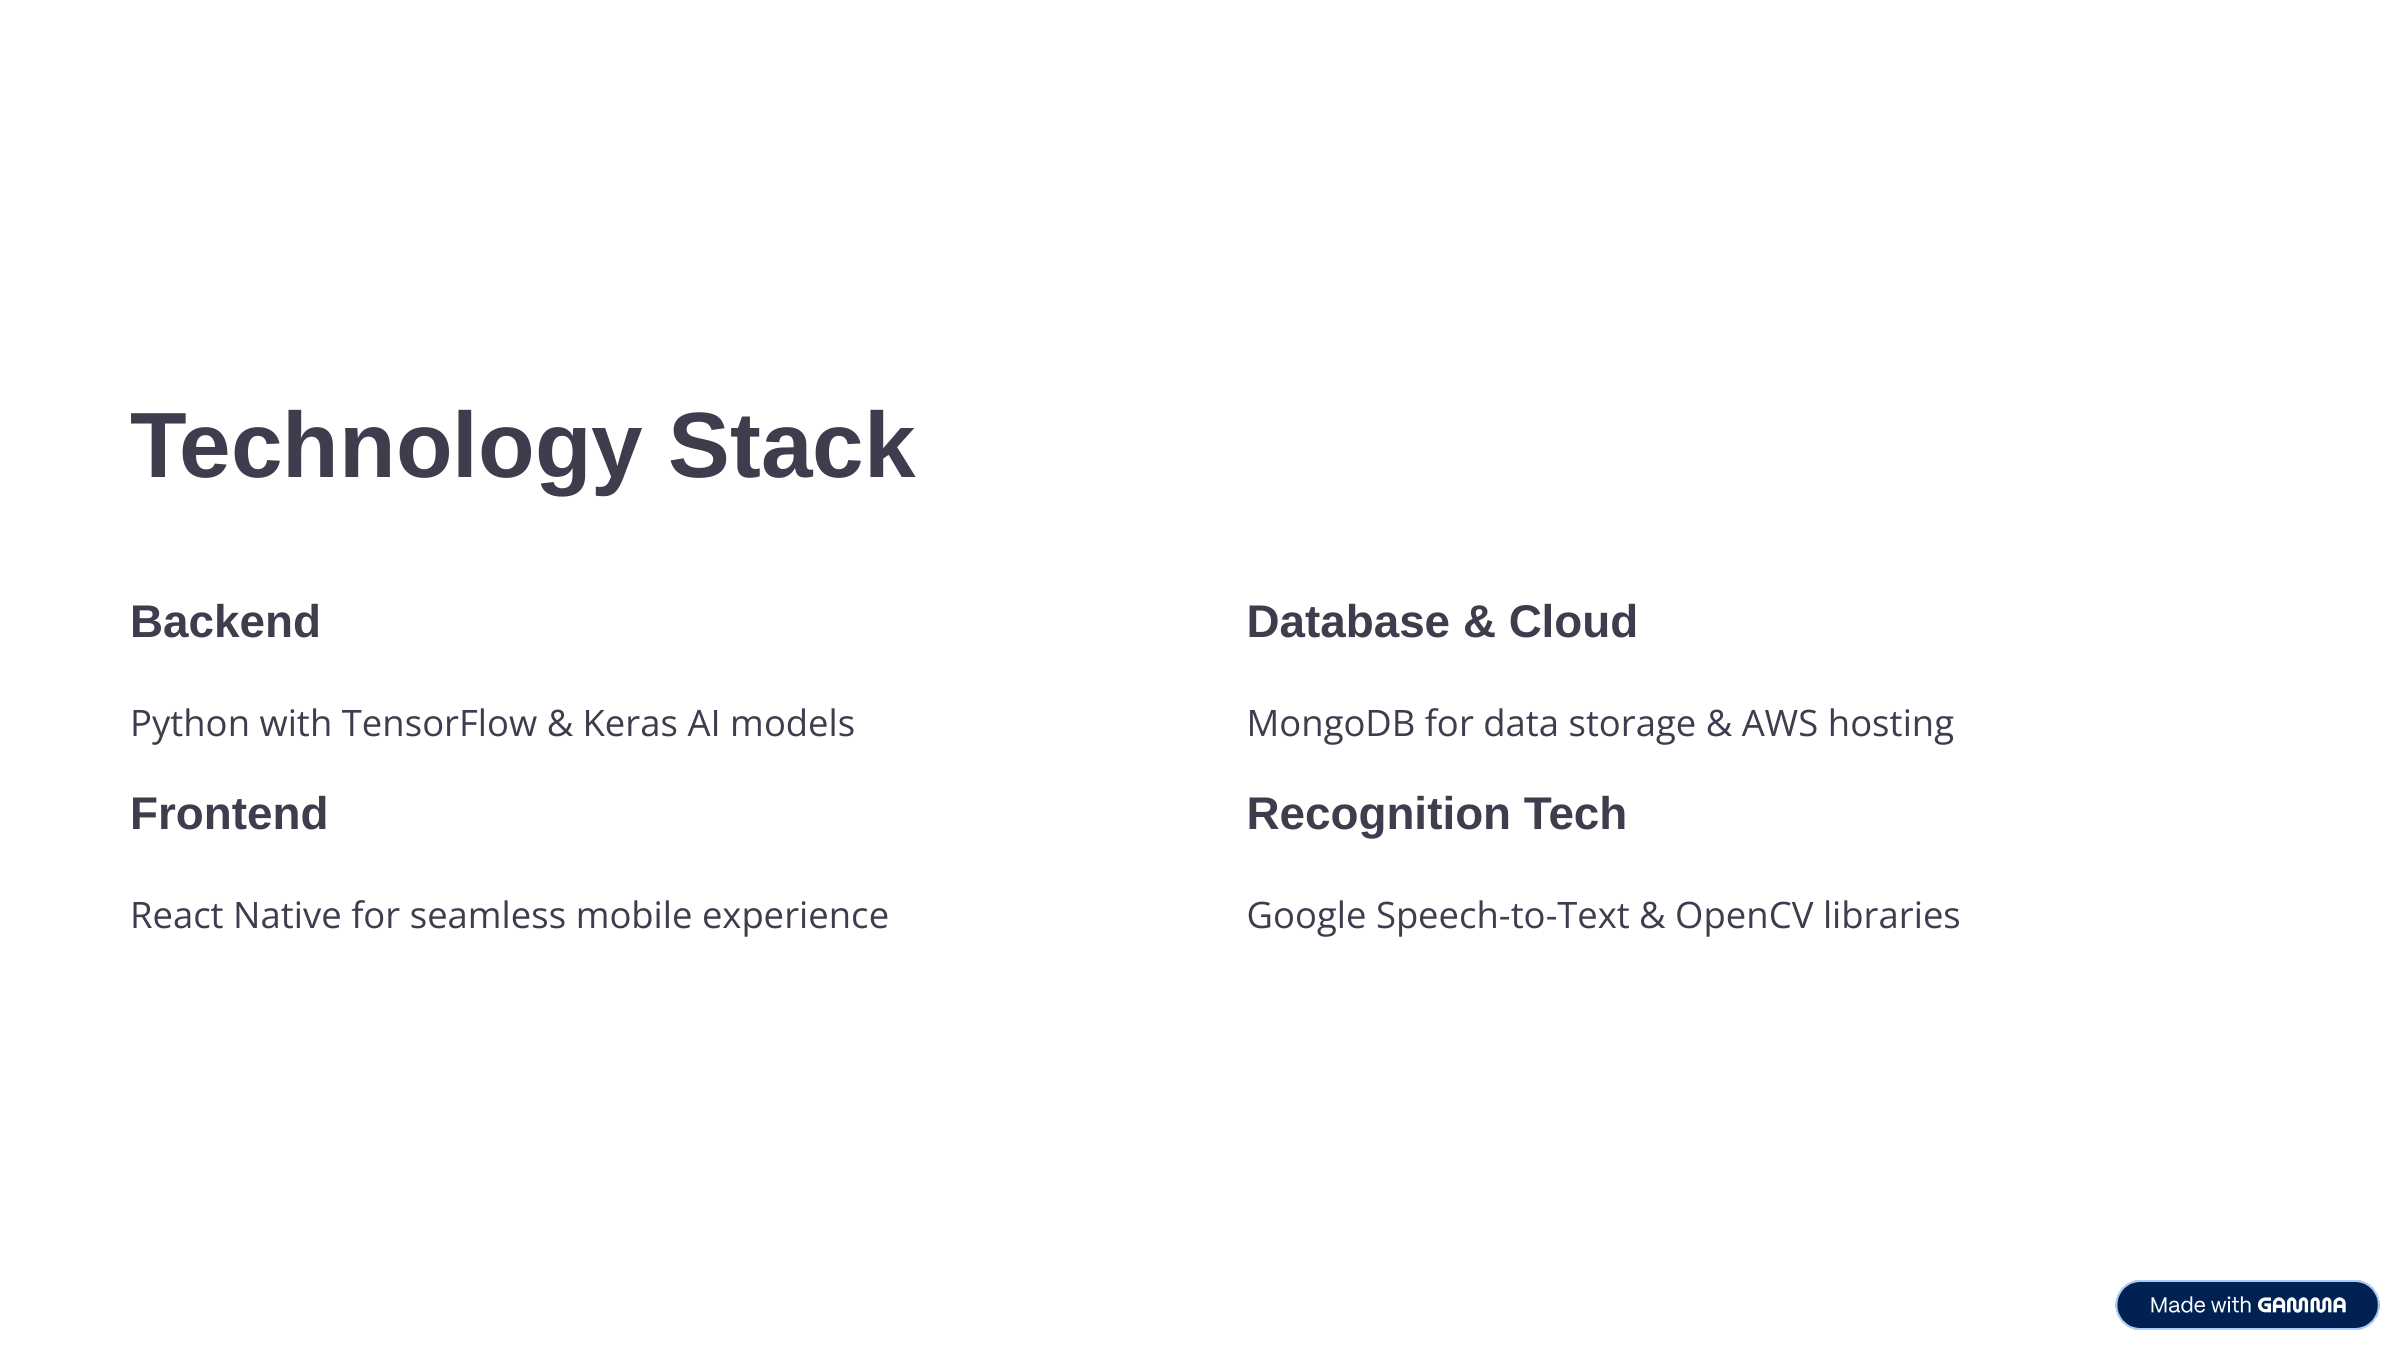

Technology Stack
Backend
Database & Cloud
Python with TensorFlow & Keras AI models
MongoDB for data storage & AWS hosting
Frontend
Recognition Tech
React Native for seamless mobile experience
Google Speech-to-Text & OpenCV libraries